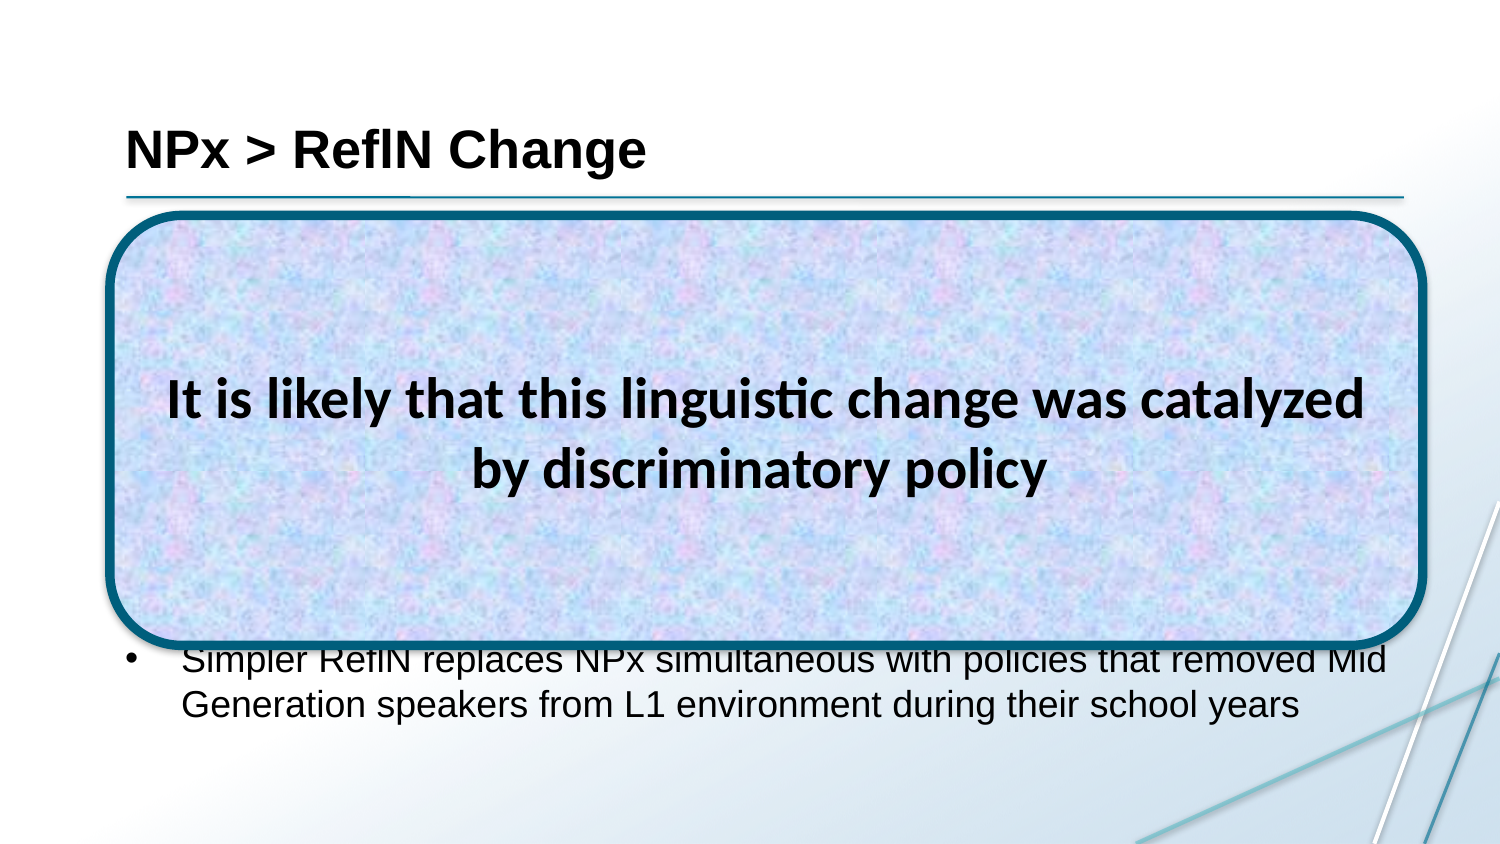

# NPx > ReflN Change
It is likely that this linguistic change was catalyzed by discriminatory policy
North Saami sociolinguistics
contact pressure from Norwegian, Swedish, and Finnish
suppressed through discriminatory policies in mid 20th century
When a language is under pressure, morphology tends to simplify
North Saami has two possessive constructions
NPx = Noun + Possessive suffix, high morphological complexity
ReflN = Genitive Reflexive Pronoun + Noun, compositional without added complexity
Simpler ReflN replaces NPx simultaneous with policies that removed Mid Generation speakers from L1 environment during their school years